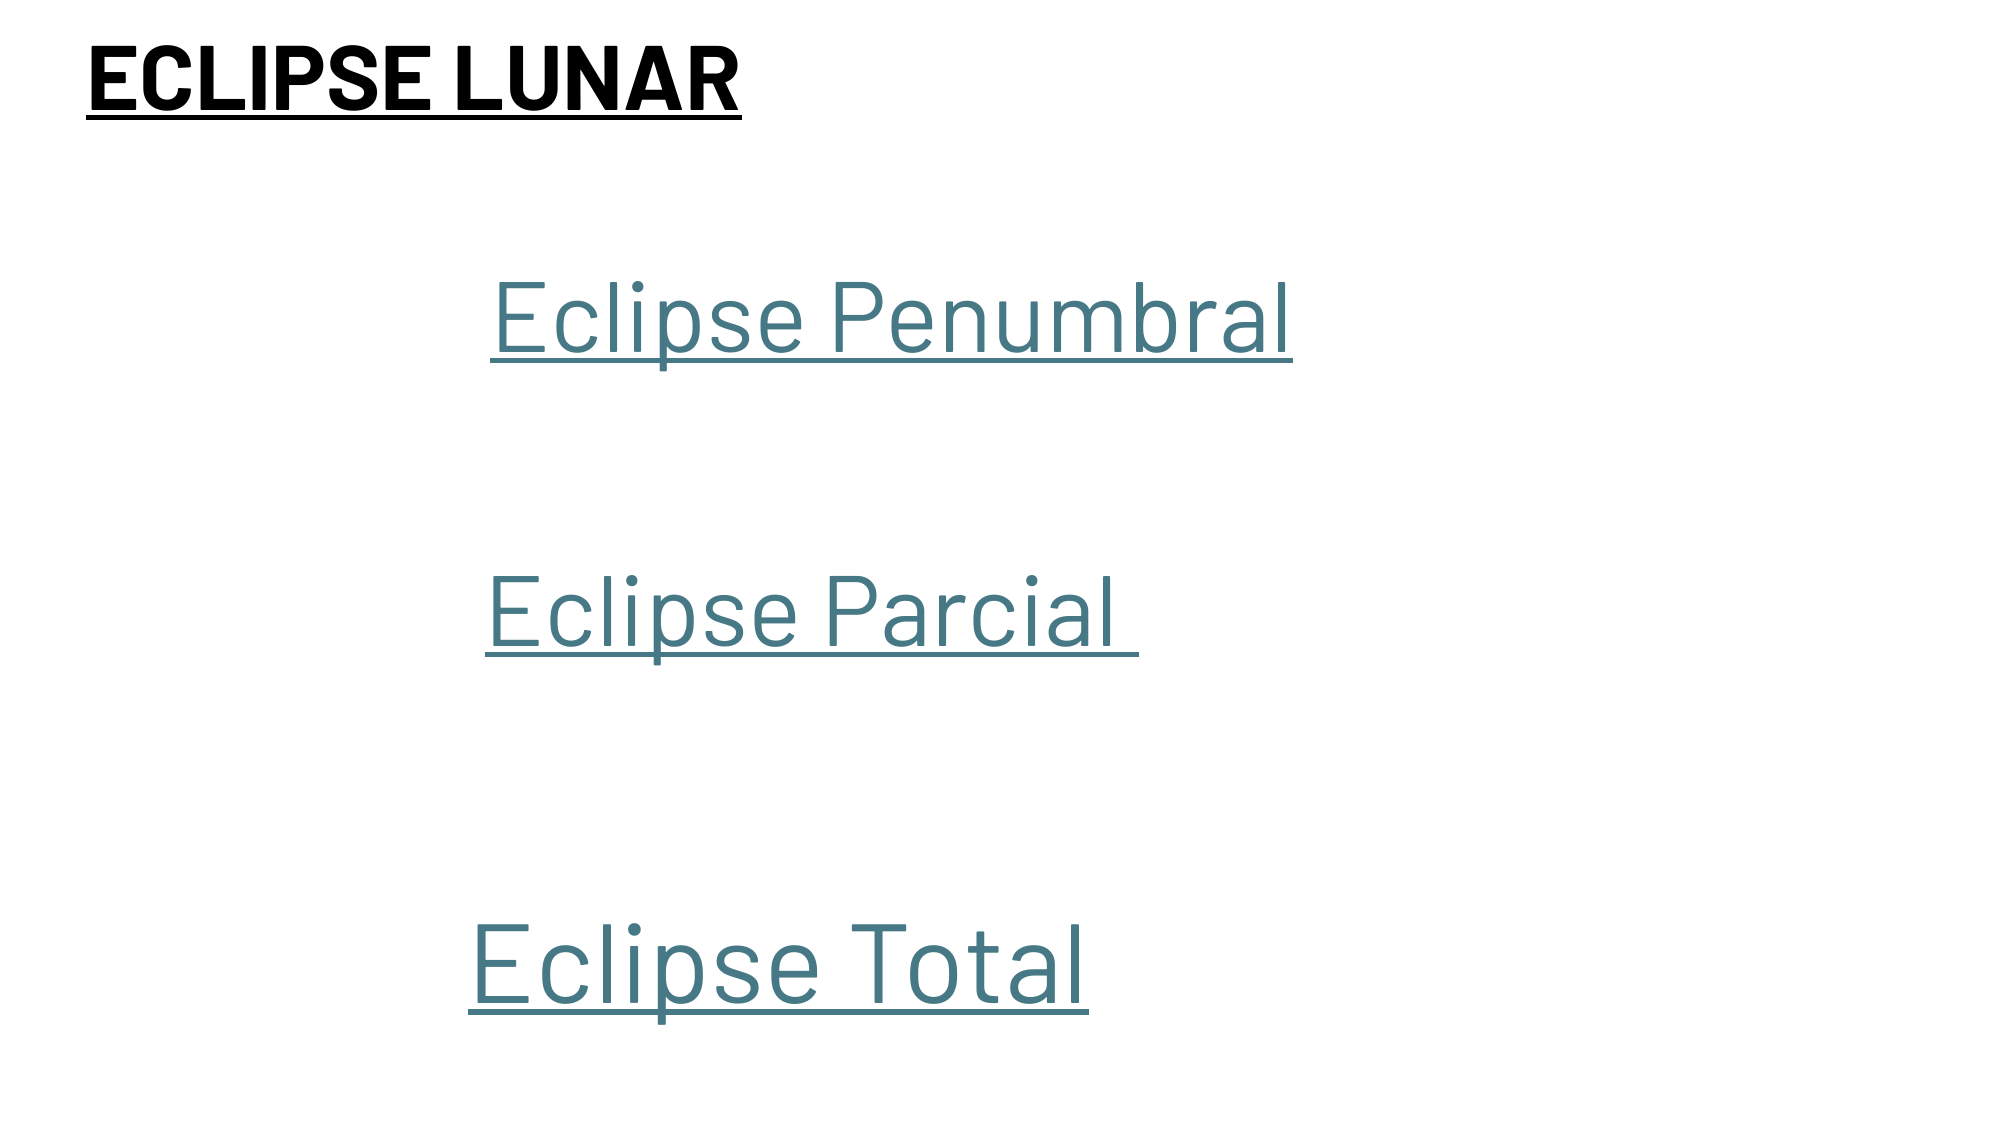

# ECLIPSE LUNAR
Eclipse Penumbral
Eclipse Parcial
Eclipse Total